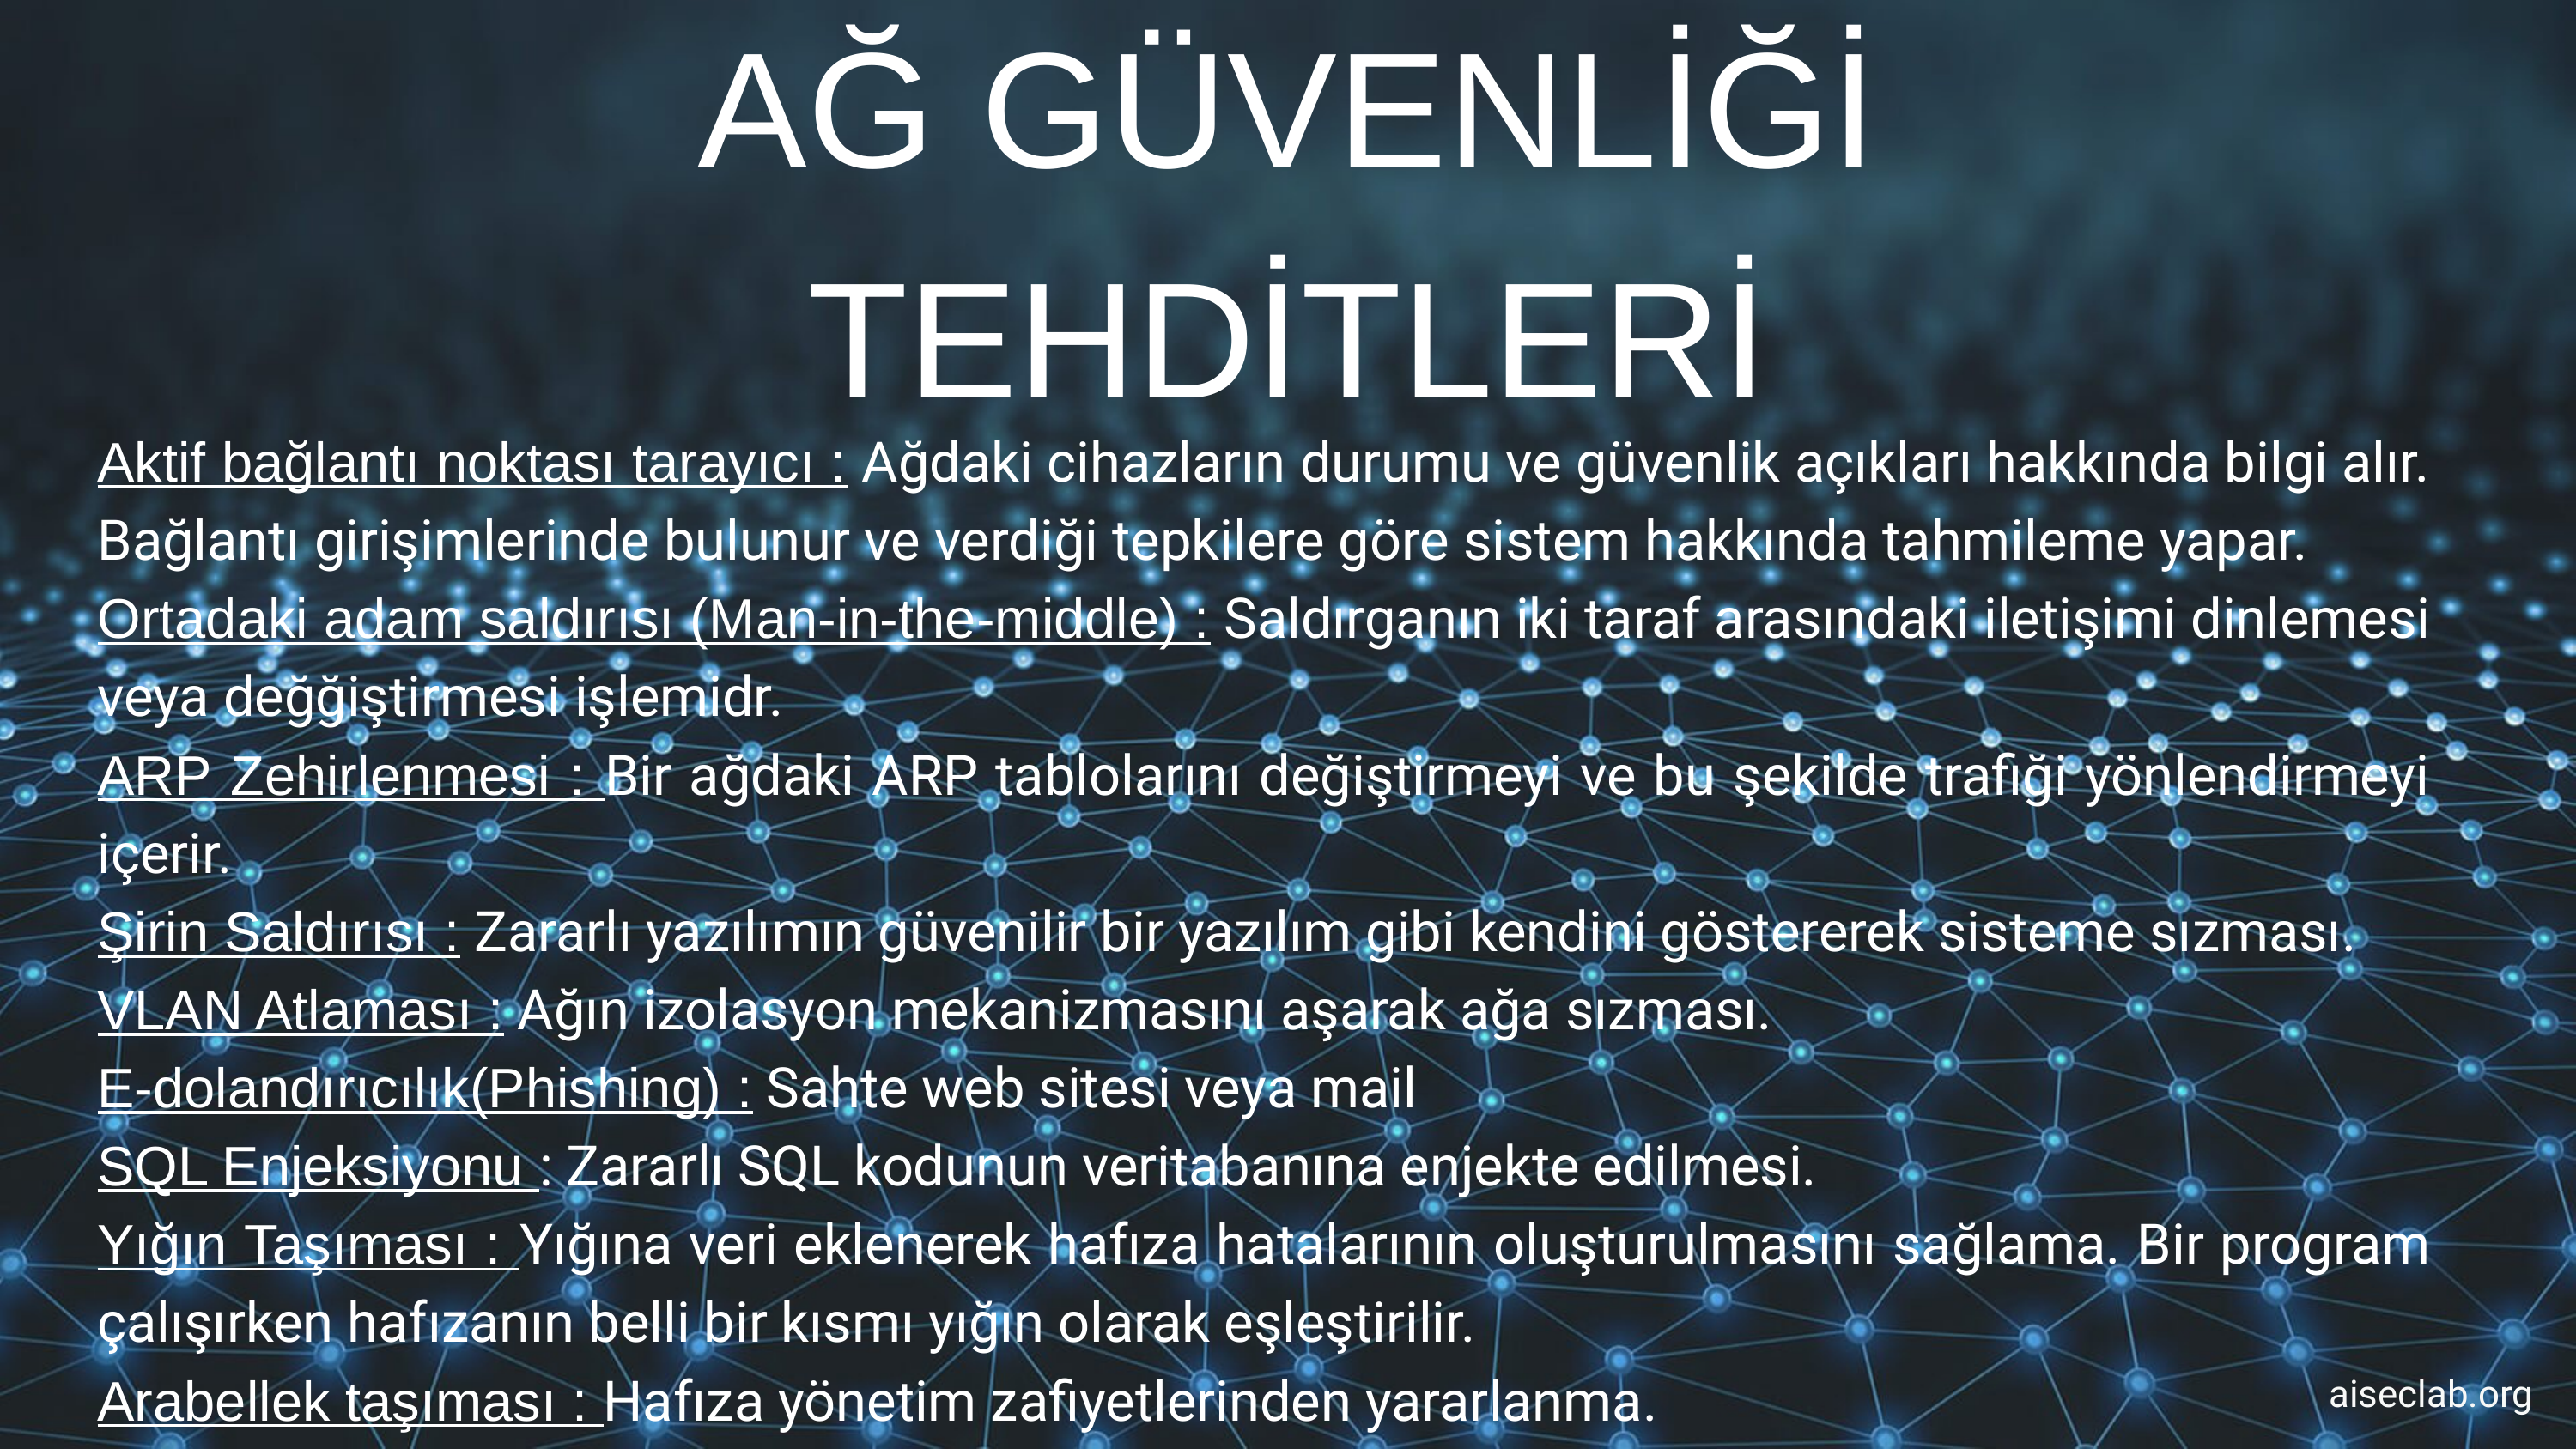

AĞ GÜVENLİĞİ TEHDİTLERİ
Aktif bağlantı noktası tarayıcı : Ağdaki cihazların durumu ve güvenlik açıkları hakkında bilgi alır. Bağlantı girişimlerinde bulunur ve verdiği tepkilere göre sistem hakkında tahmileme yapar.
Ortadaki adam saldırısı (Man-in-the-middle) : Saldırganın iki taraf arasındaki iletişimi dinlemesi veya değğiştirmesi işlemidr.
ARP Zehirlenmesi : Bir ağdaki ARP tablolarını değiştirmeyi ve bu şekilde trafiği yönlendirmeyi içerir.
Şirin Saldırısı : Zararlı yazılımın güvenilir bir yazılım gibi kendini göstererek sisteme sızması.
VLAN Atlaması : Ağın izolasyon mekanizmasını aşarak ağa sızması.
E-dolandırıcılık(Phishing) : Sahte web sitesi veya mail
SQL Enjeksiyonu : Zararlı SQL kodunun veritabanına enjekte edilmesi.
Yığın Taşıması : Yığına veri eklenerek hafıza hatalarının oluşturulmasını sağlama. Bir program çalışırken hafızanın belli bir kısmı yığın olarak eşleştirilir.
Arabellek taşıması : Hafıza yönetim zafiyetlerinden yararlanma.

aiseclab.org